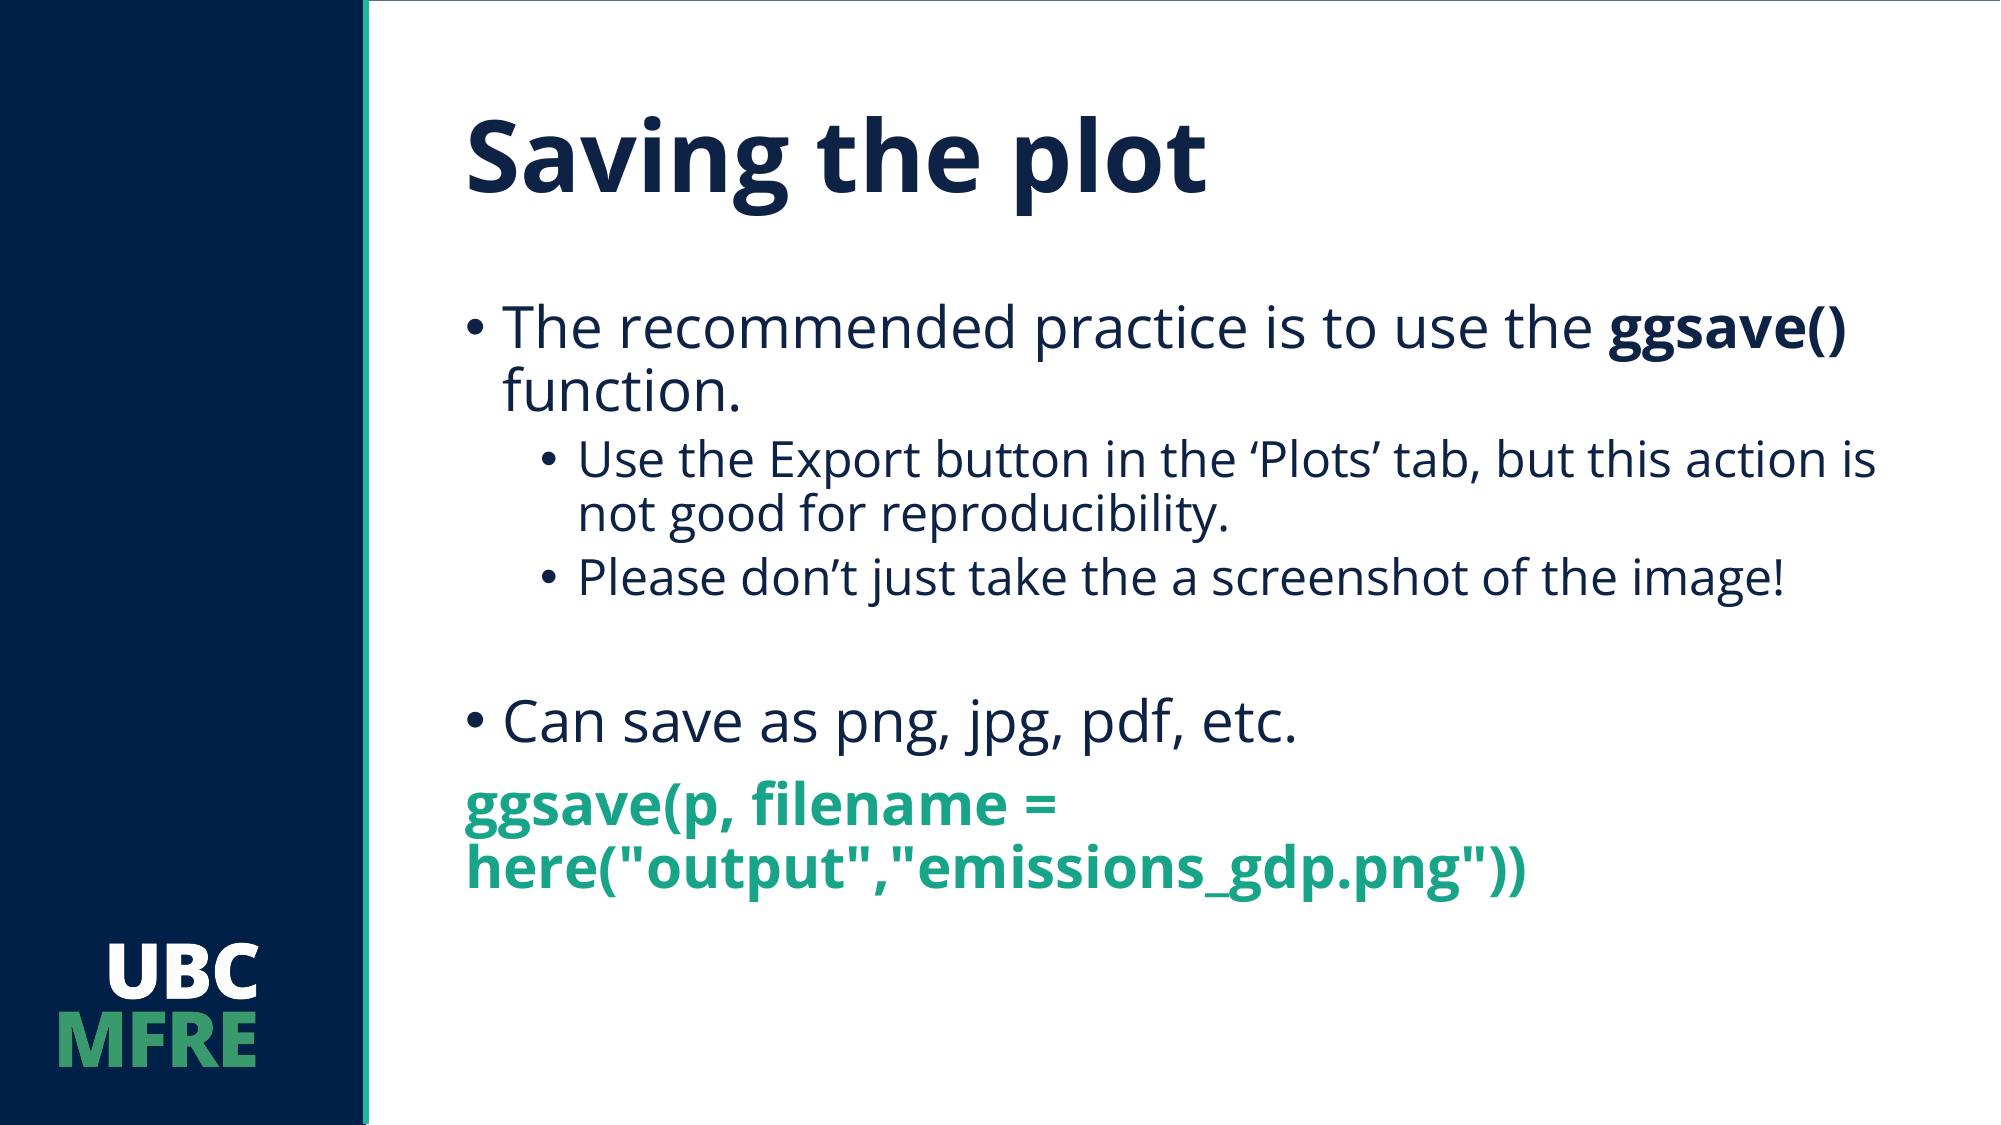

# Saving the plot
The recommended practice is to use the ggsave() function.
Use the Export button in the ‘Plots’ tab, but this action is not good for reproducibility.
Please don’t just take the a screenshot of the image!

Can save as png, jpg, pdf, etc.
ggsave(p, filename = here("output","emissions_gdp.png"))